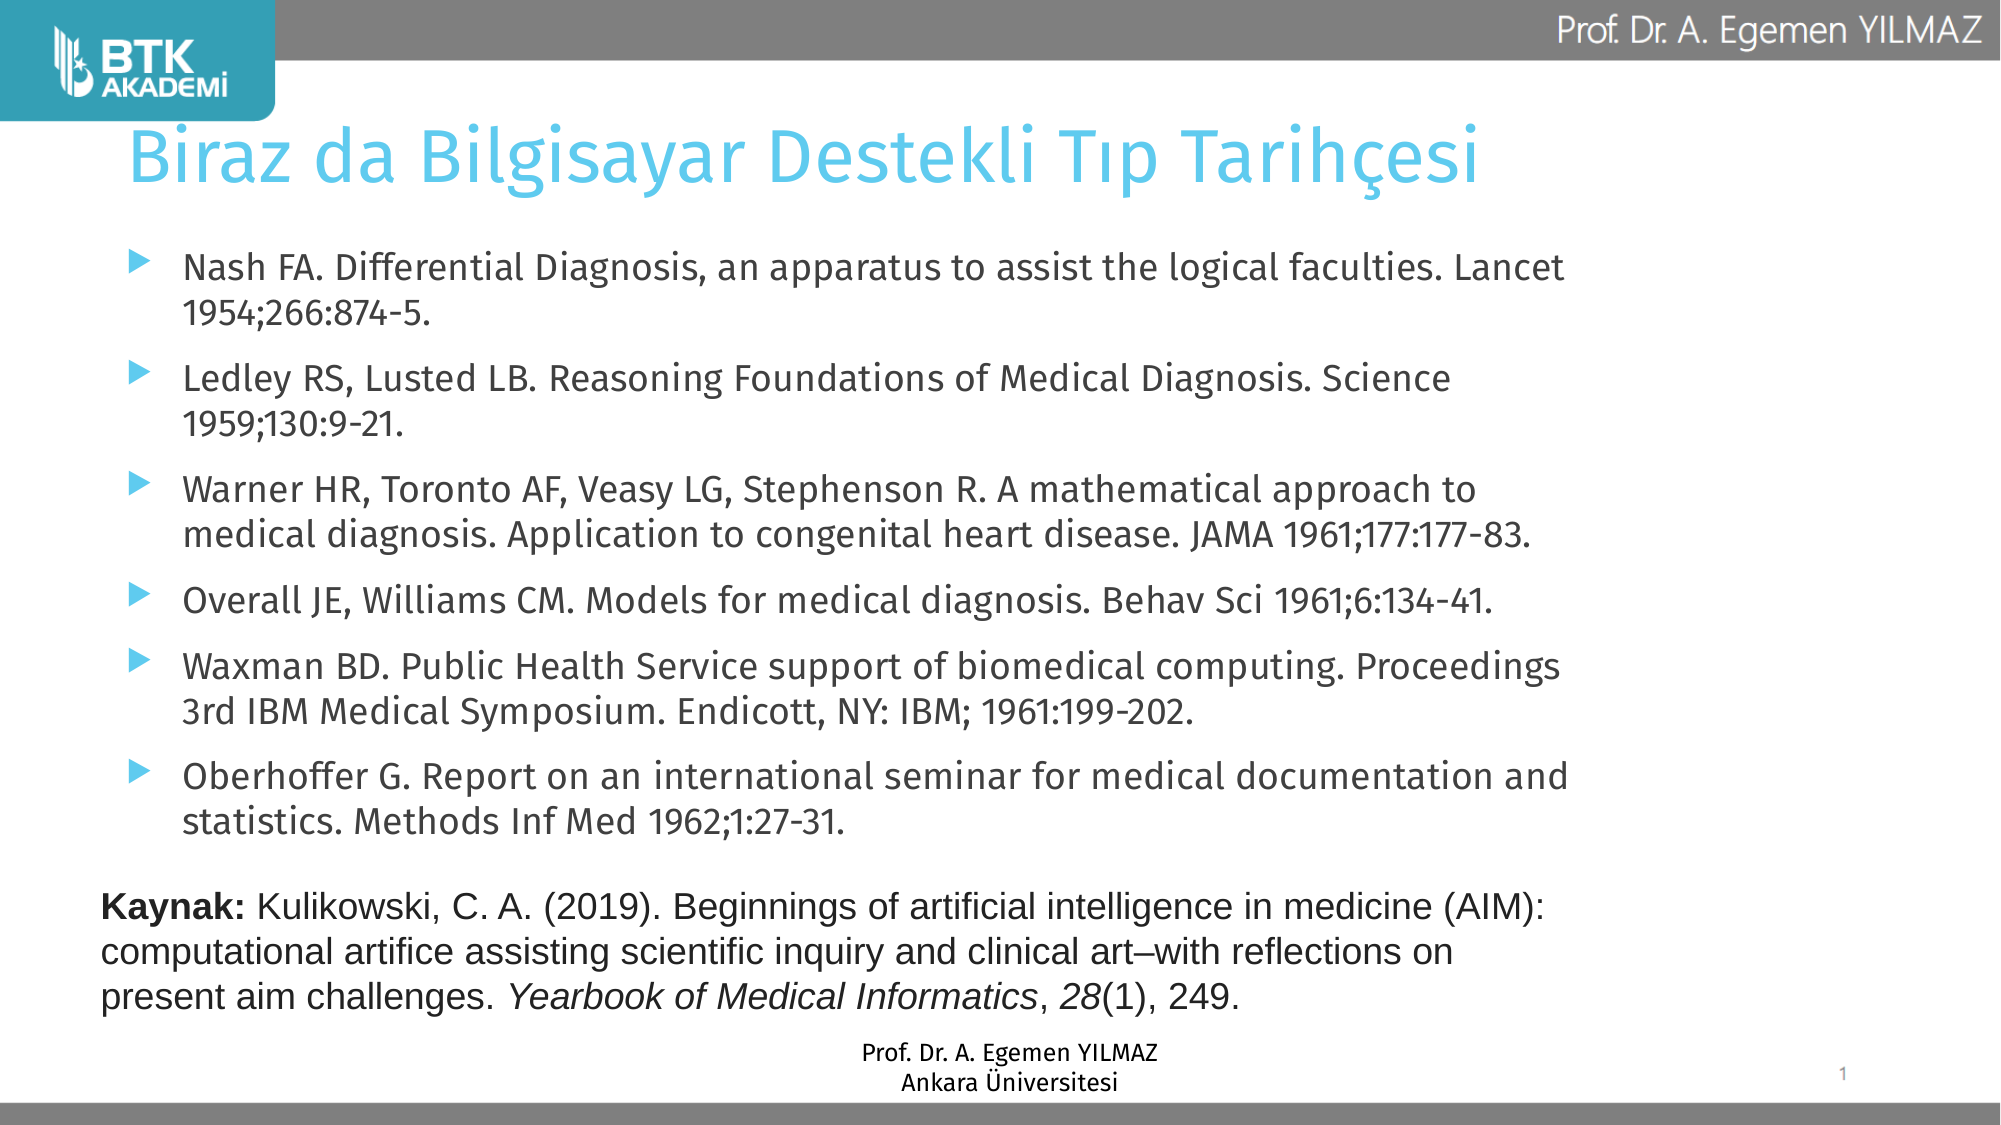

# Biraz da Bilgisayar Destekli Tıp Tarihçesi
Nash FA. Differential Diagnosis, an apparatus to assist the logical faculties. Lancet 1954;266:874-5.
Ledley RS, Lusted LB. Reasoning Foundations of Medical Diagnosis. Science 1959;130:9-21.
Warner HR, Toronto AF, Veasy LG, Stephenson R. A mathematical approach to medical diagnosis. Application to congenital heart disease. JAMA 1961;177:177-83.
Overall JE, Williams CM. Models for medical diagnosis. Behav Sci 1961;6:134-41.
Waxman BD. Public Health Service support of biomedical computing. Proceedings 3rd IBM Medical Symposium. Endicott, NY: IBM; 1961:199-202.
Oberhoffer G. Report on an international seminar for medical documentation and statistics. Methods Inf Med 1962;1:27-31.

Kaynak: Kulikowski, C. A. (2019). Beginnings of artificial intelligence in medicine (AIM): computational artifice assisting scientific inquiry and clinical art–with reflections on present aim challenges. Yearbook of Medical Informatics, 28(1), 249.
Prof. Dr. A. Egemen YILMAZ
Ankara Üniversitesi